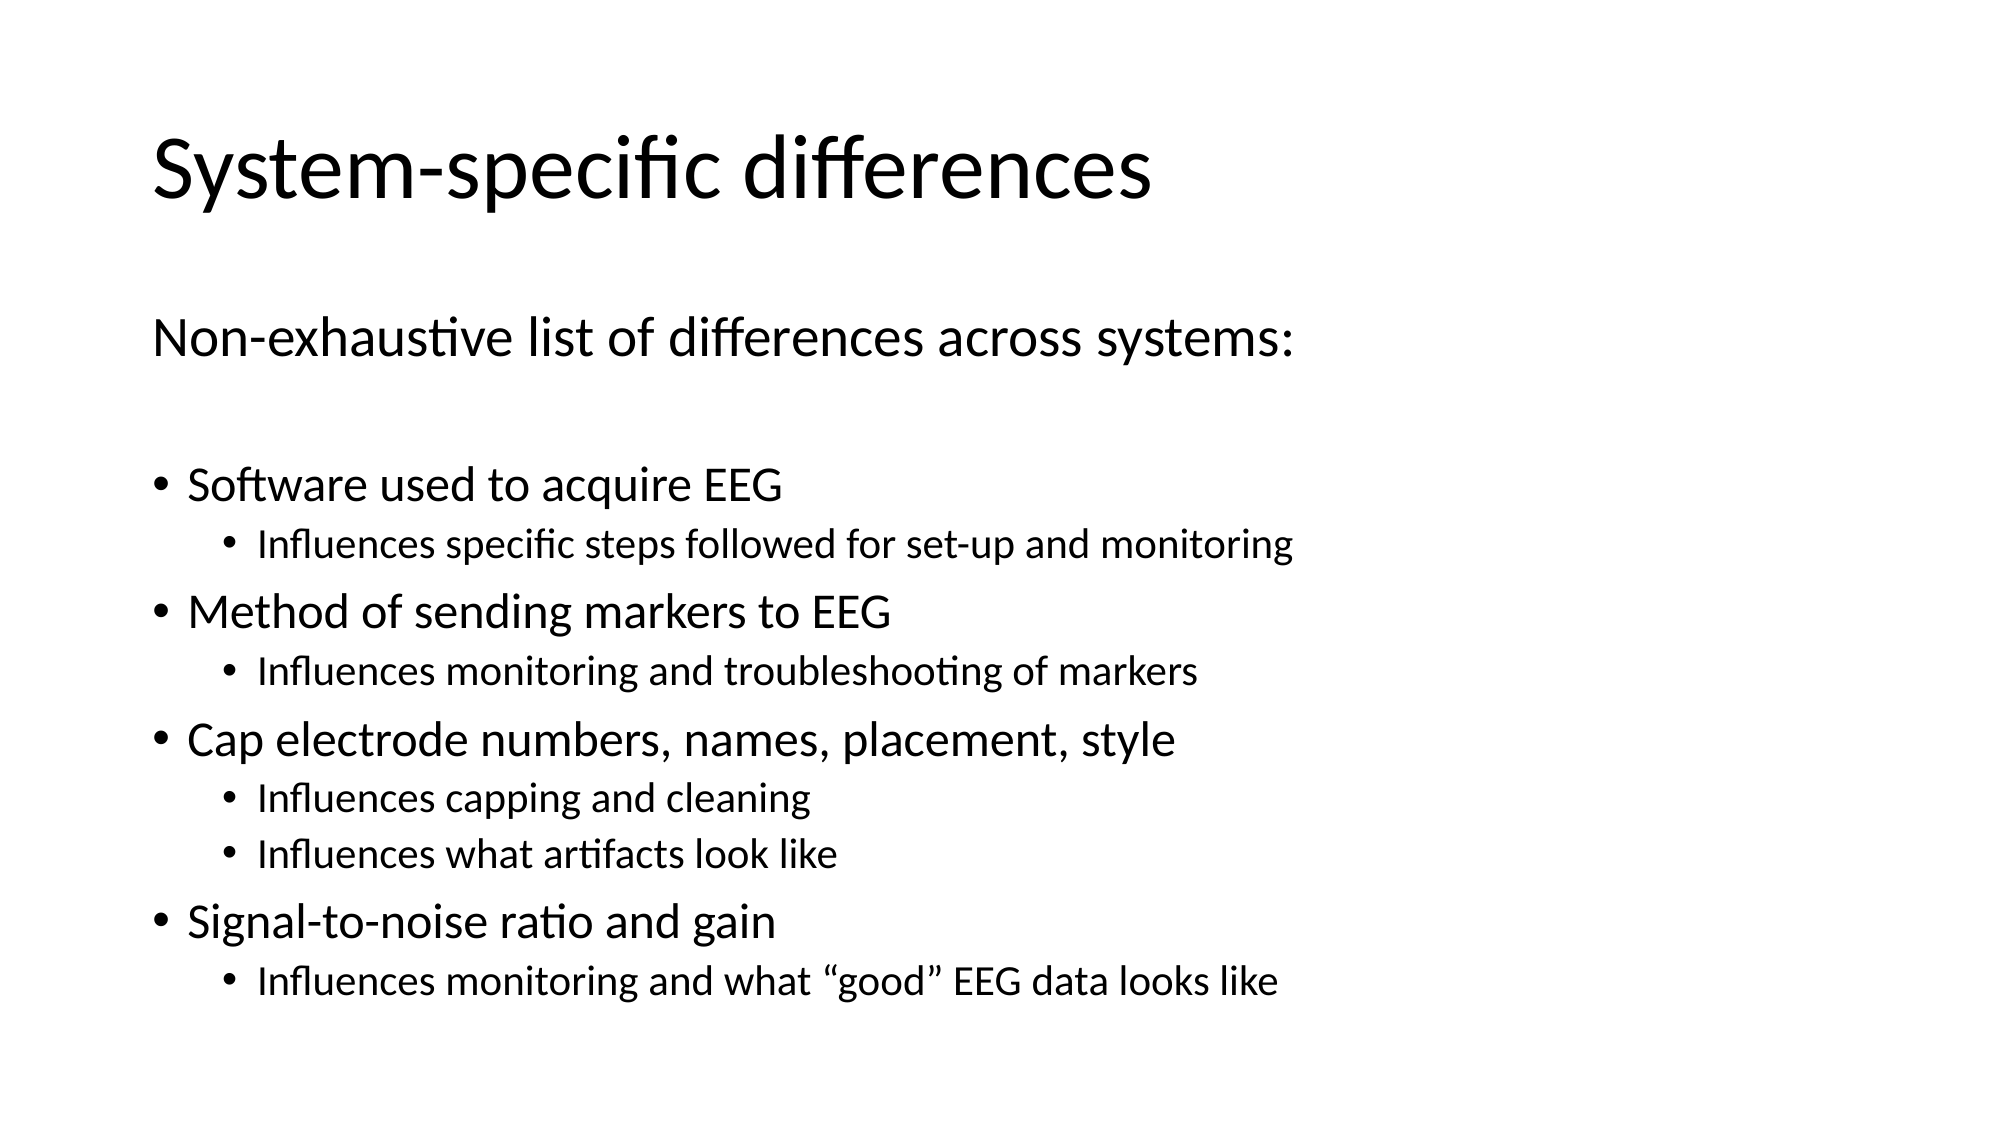

# System-specific differences
Non-exhaustive list of differences across systems:

Software used to acquire EEG
Influences specific steps followed for set-up and monitoring
Method of sending markers to EEG
Influences monitoring and troubleshooting of markers
Cap electrode numbers, names, placement, style
Influences capping and cleaning
Influences what artifacts look like
Signal-to-noise ratio and gain
Influences monitoring and what “good” EEG data looks like